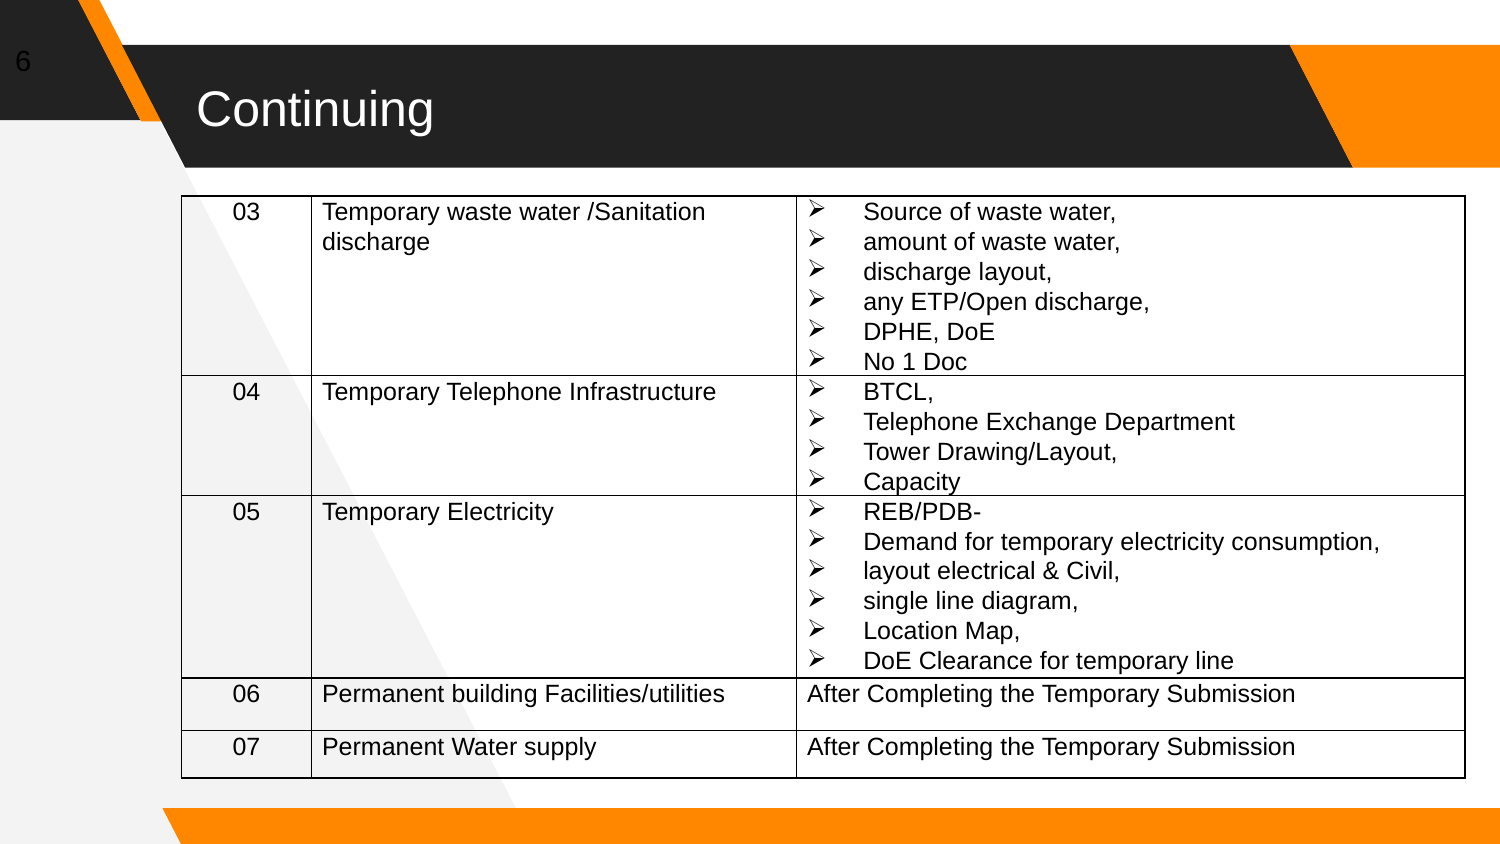

6
# Continuing
| 03 | Temporary waste water /Sanitation discharge | Source of waste water, amount of waste water, discharge layout, any ETP/Open discharge, DPHE, DoE No 1 Doc |
| --- | --- | --- |
| 04 | Temporary Telephone Infrastructure | BTCL, Telephone Exchange Department Tower Drawing/Layout, Capacity |
| 05 | Temporary Electricity | REB/PDB- Demand for temporary electricity consumption, layout electrical & Civil, single line diagram, Location Map, DoE Clearance for temporary line |
| 06 | Permanent building Facilities/utilities | After Completing the Temporary Submission |
| 07 | Permanent Water supply | After Completing the Temporary Submission |